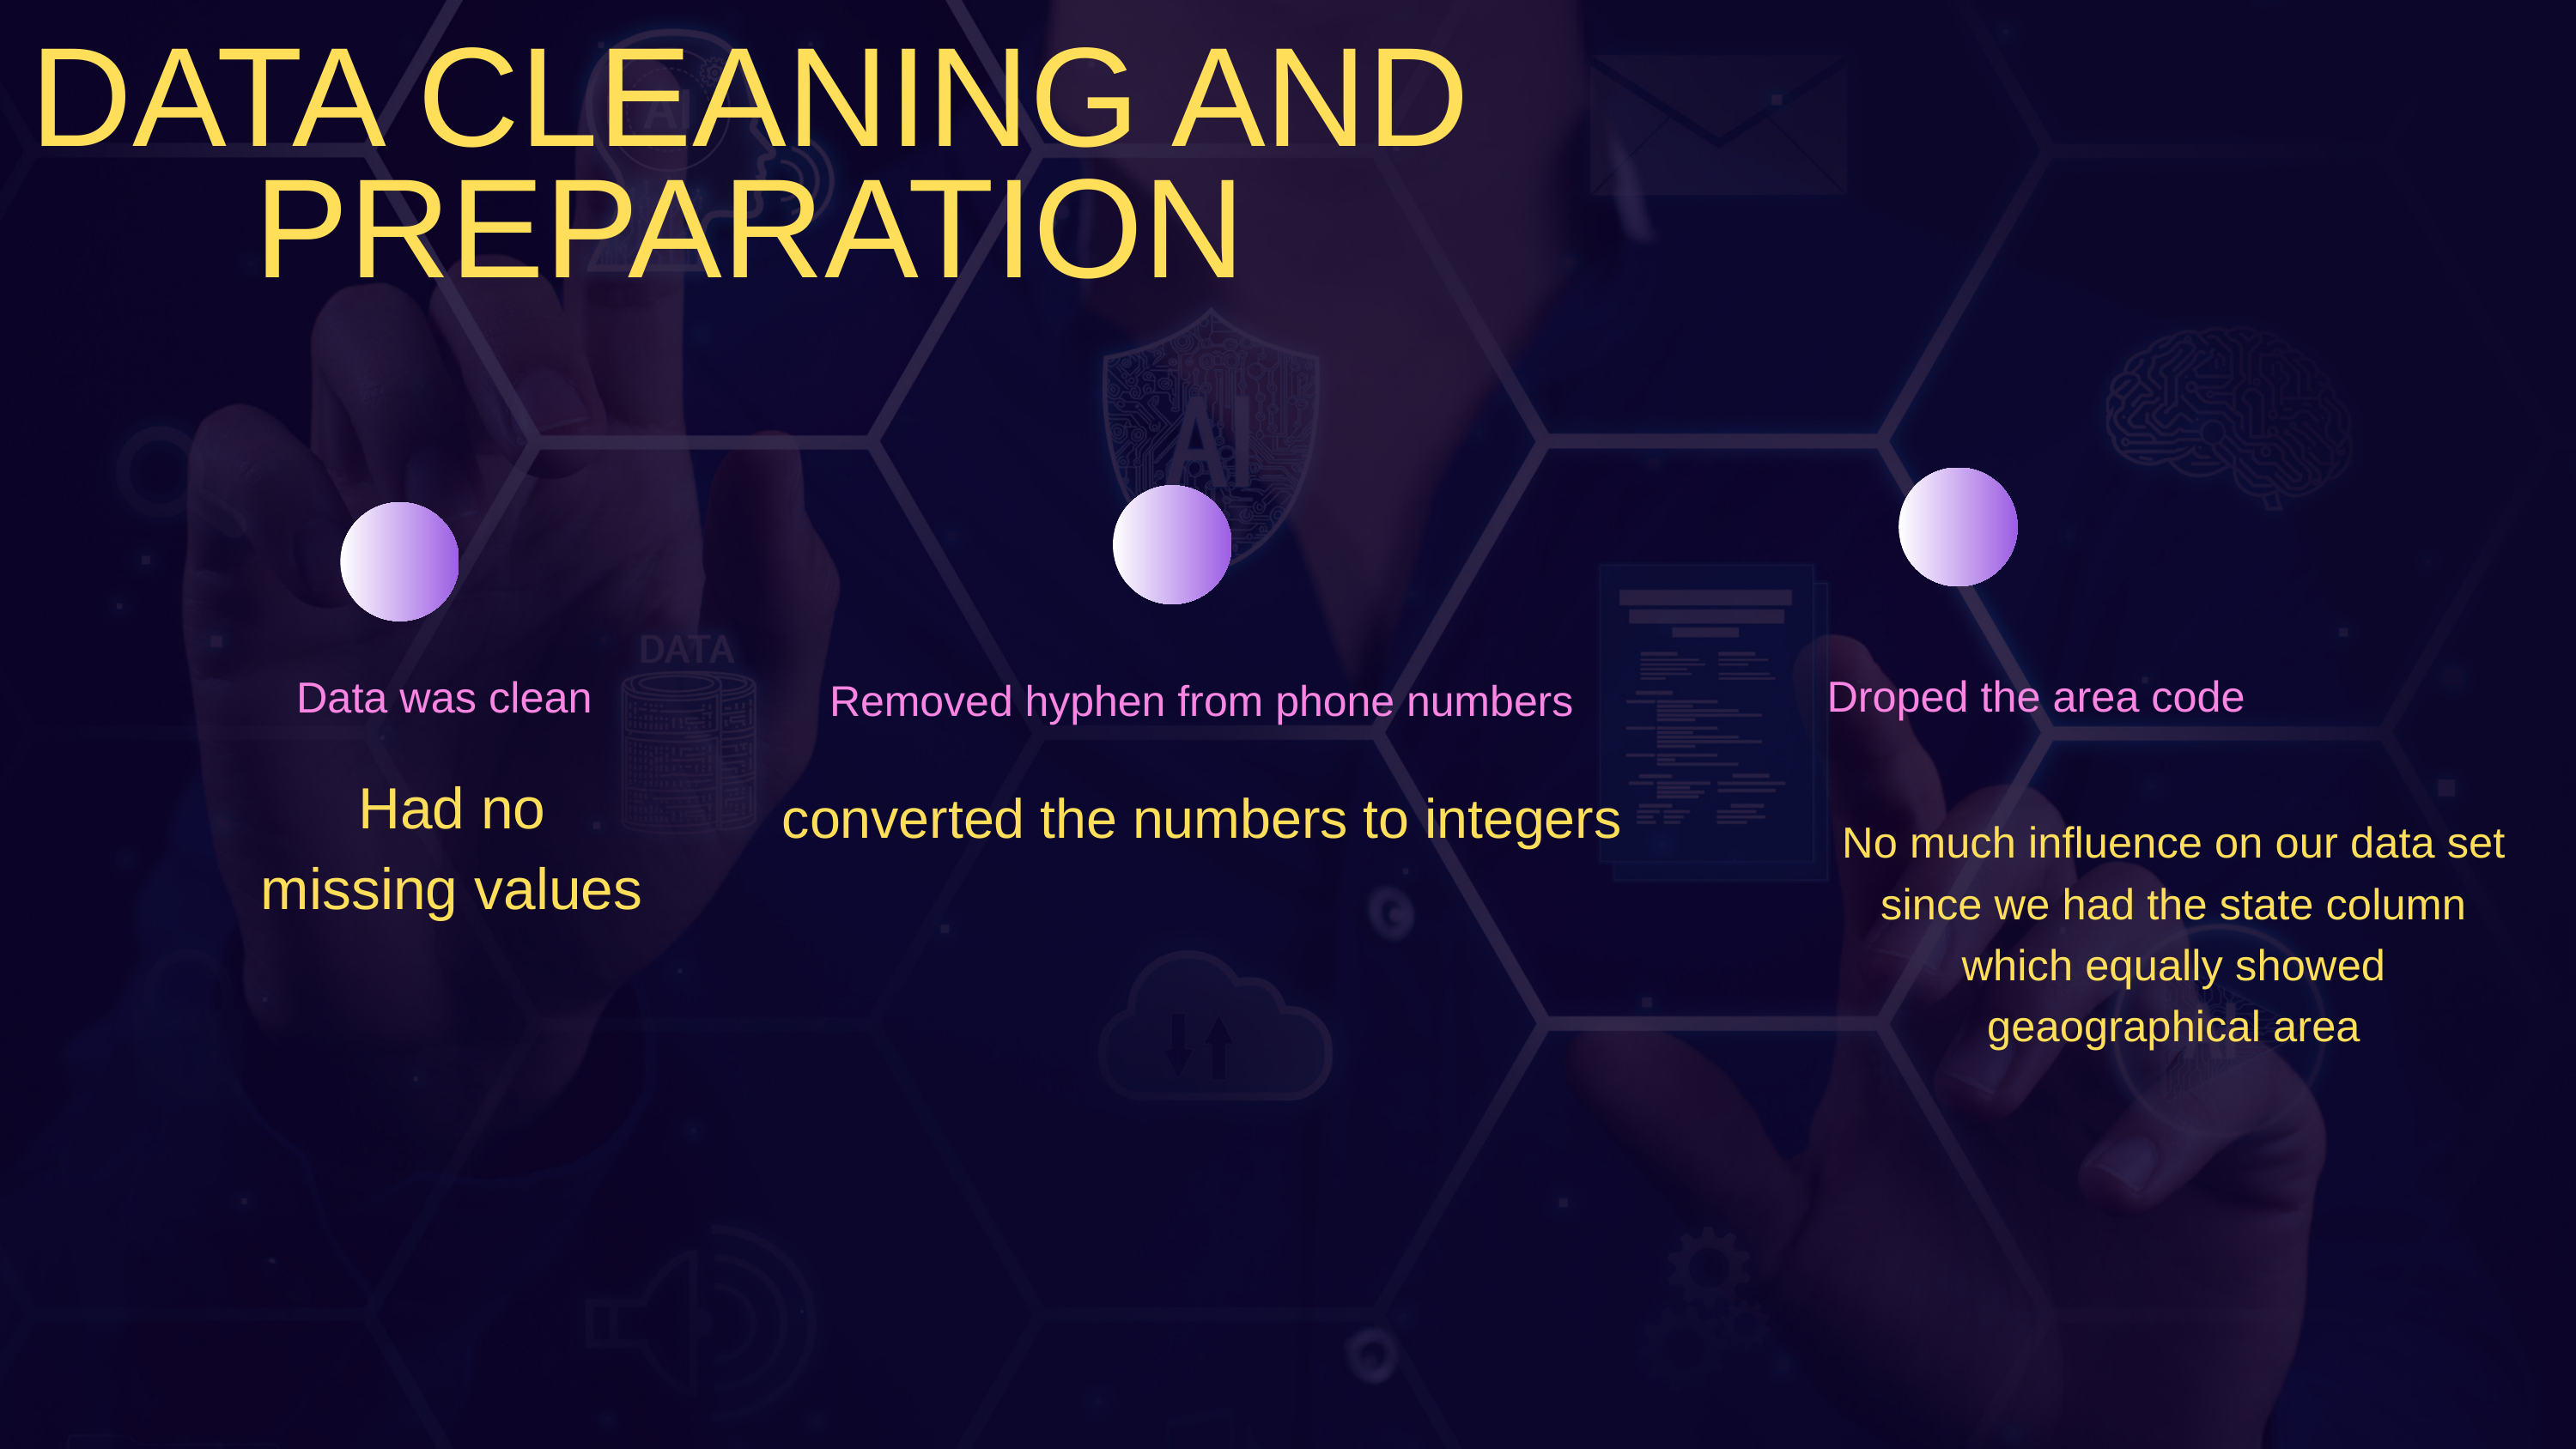

DATA CLEANING AND PREPARATION

Data was clean
Removed hyphen from phone numbers

Droped the area code

Had no missing values
converted the numbers to integers

No much influence on our data set since we had the state column which equally showed geaographical area